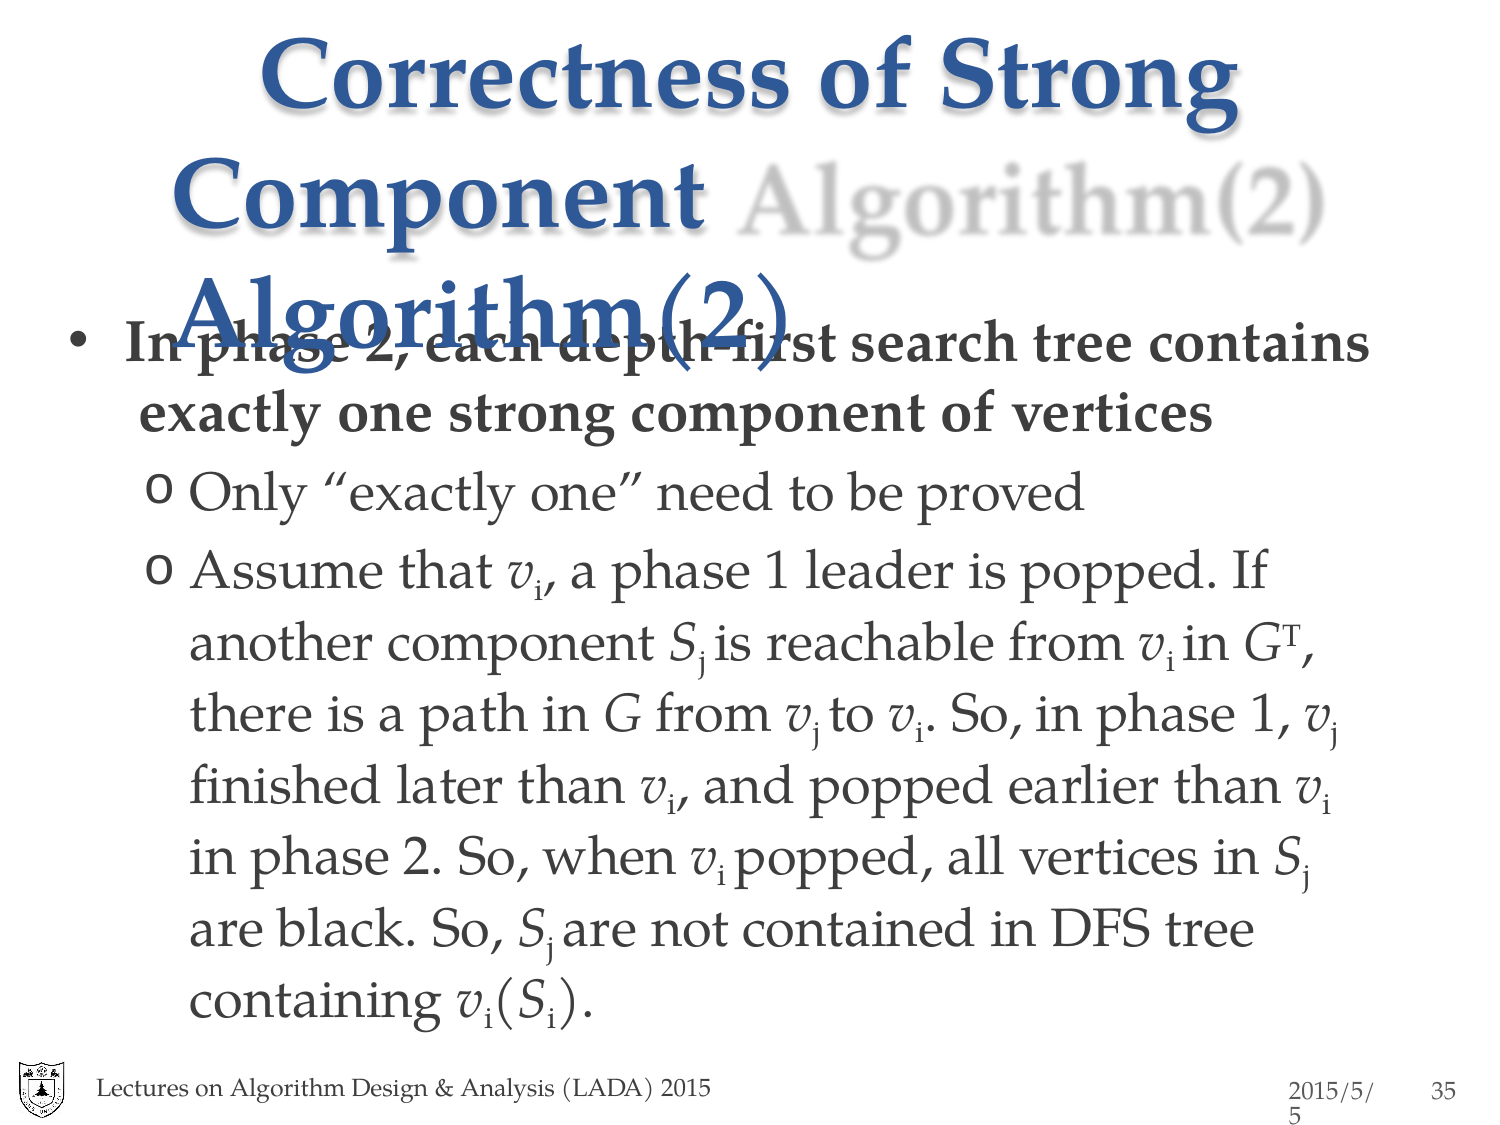

# Correctness of Strong  Component Algorithm(2)

In phase 2, each depth-first search tree contains  exactly one strong component of vertices
Only “exactly one” need to be proved
Assume that vi, a phase 1 leader is popped. If  another component Sj is reachable from vi in GT,  there is a path in G from vj to vi. So, in phase 1, vj  finished later than vi, and popped earlier than vi  in phase 2. So, when vi popped, all vertices in Sj  are black. So, Sj are not contained in DFS tree  containing vi(Si).
Lectures on Algorithm Design & Analysis (LADA) 2015
35
2015/5/5